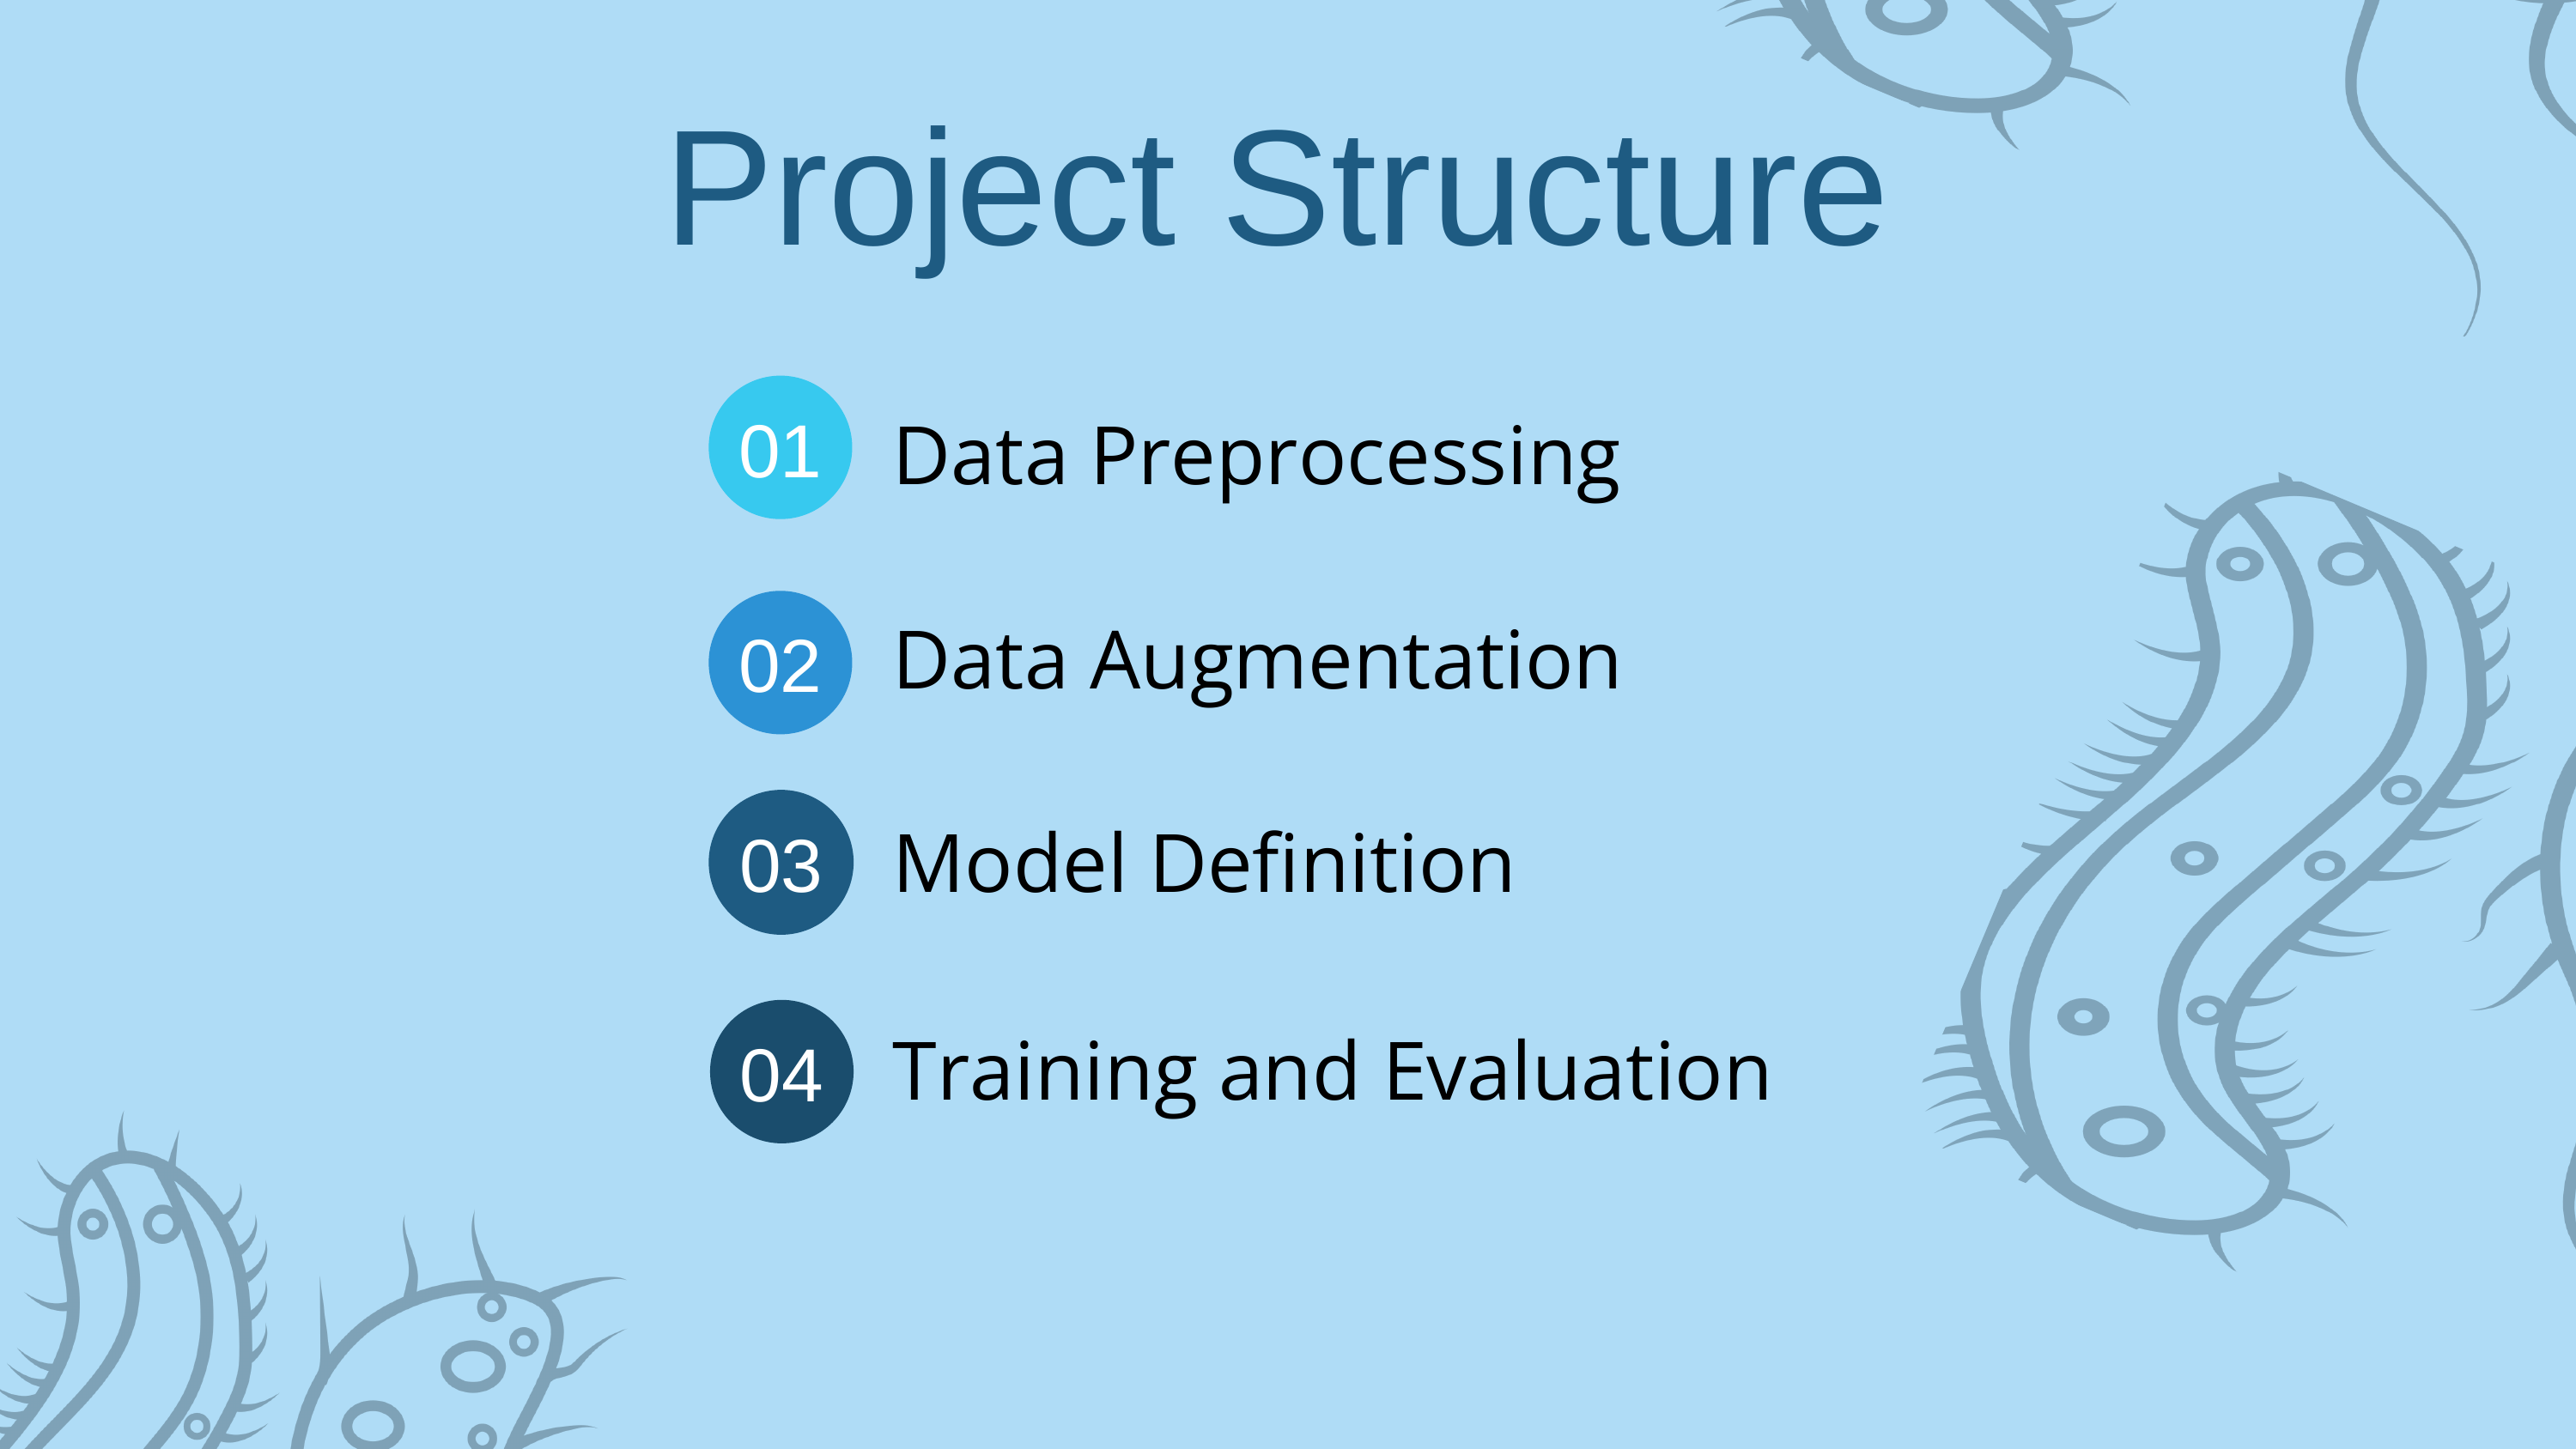

Project Structure

01
Data Preprocessing

02
Data Augmentation

03
Model Definition

04
Training and Evaluation